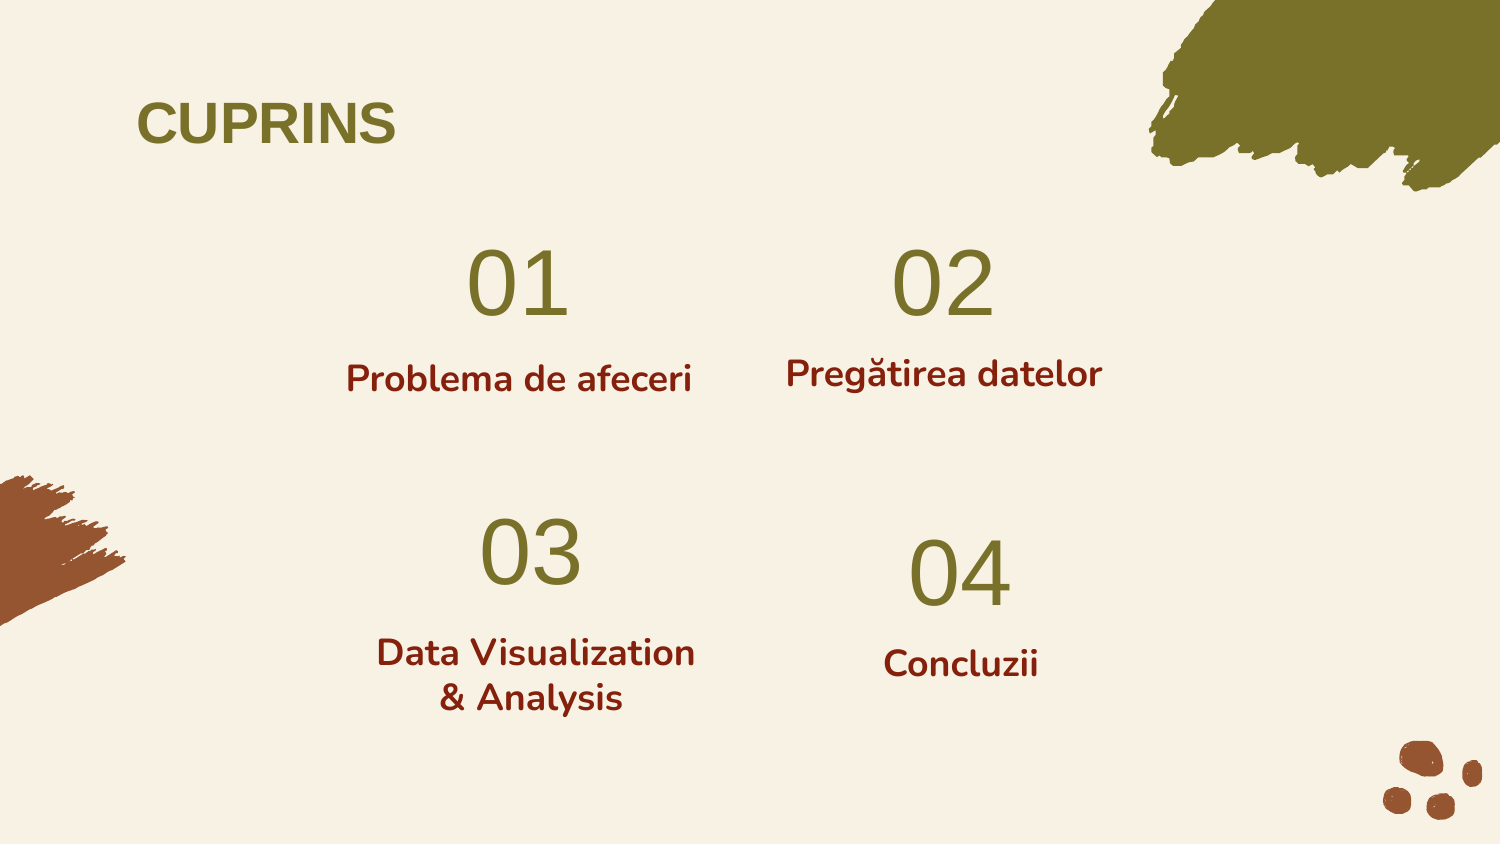

# CUPRINS
01
02
Pregătirea datelor
Problema de afeceri

03
04
Data Visualization
& Analysis
Concluzii